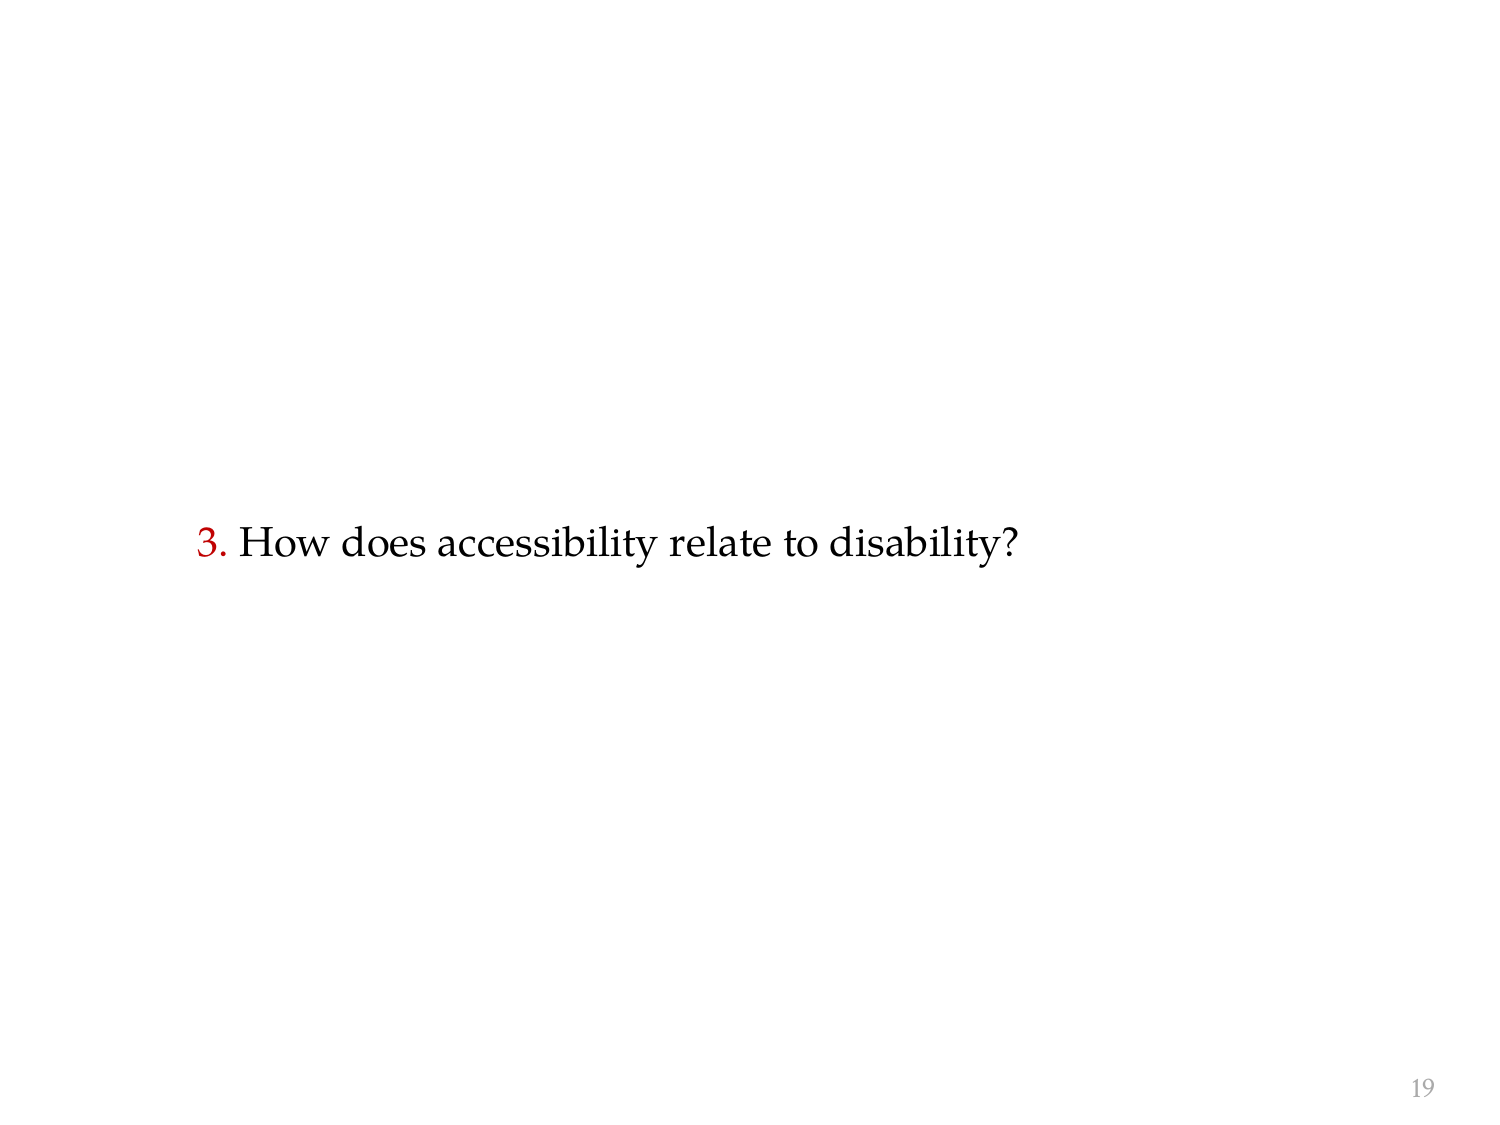

#

3. How does accessibility relate to disability?

19